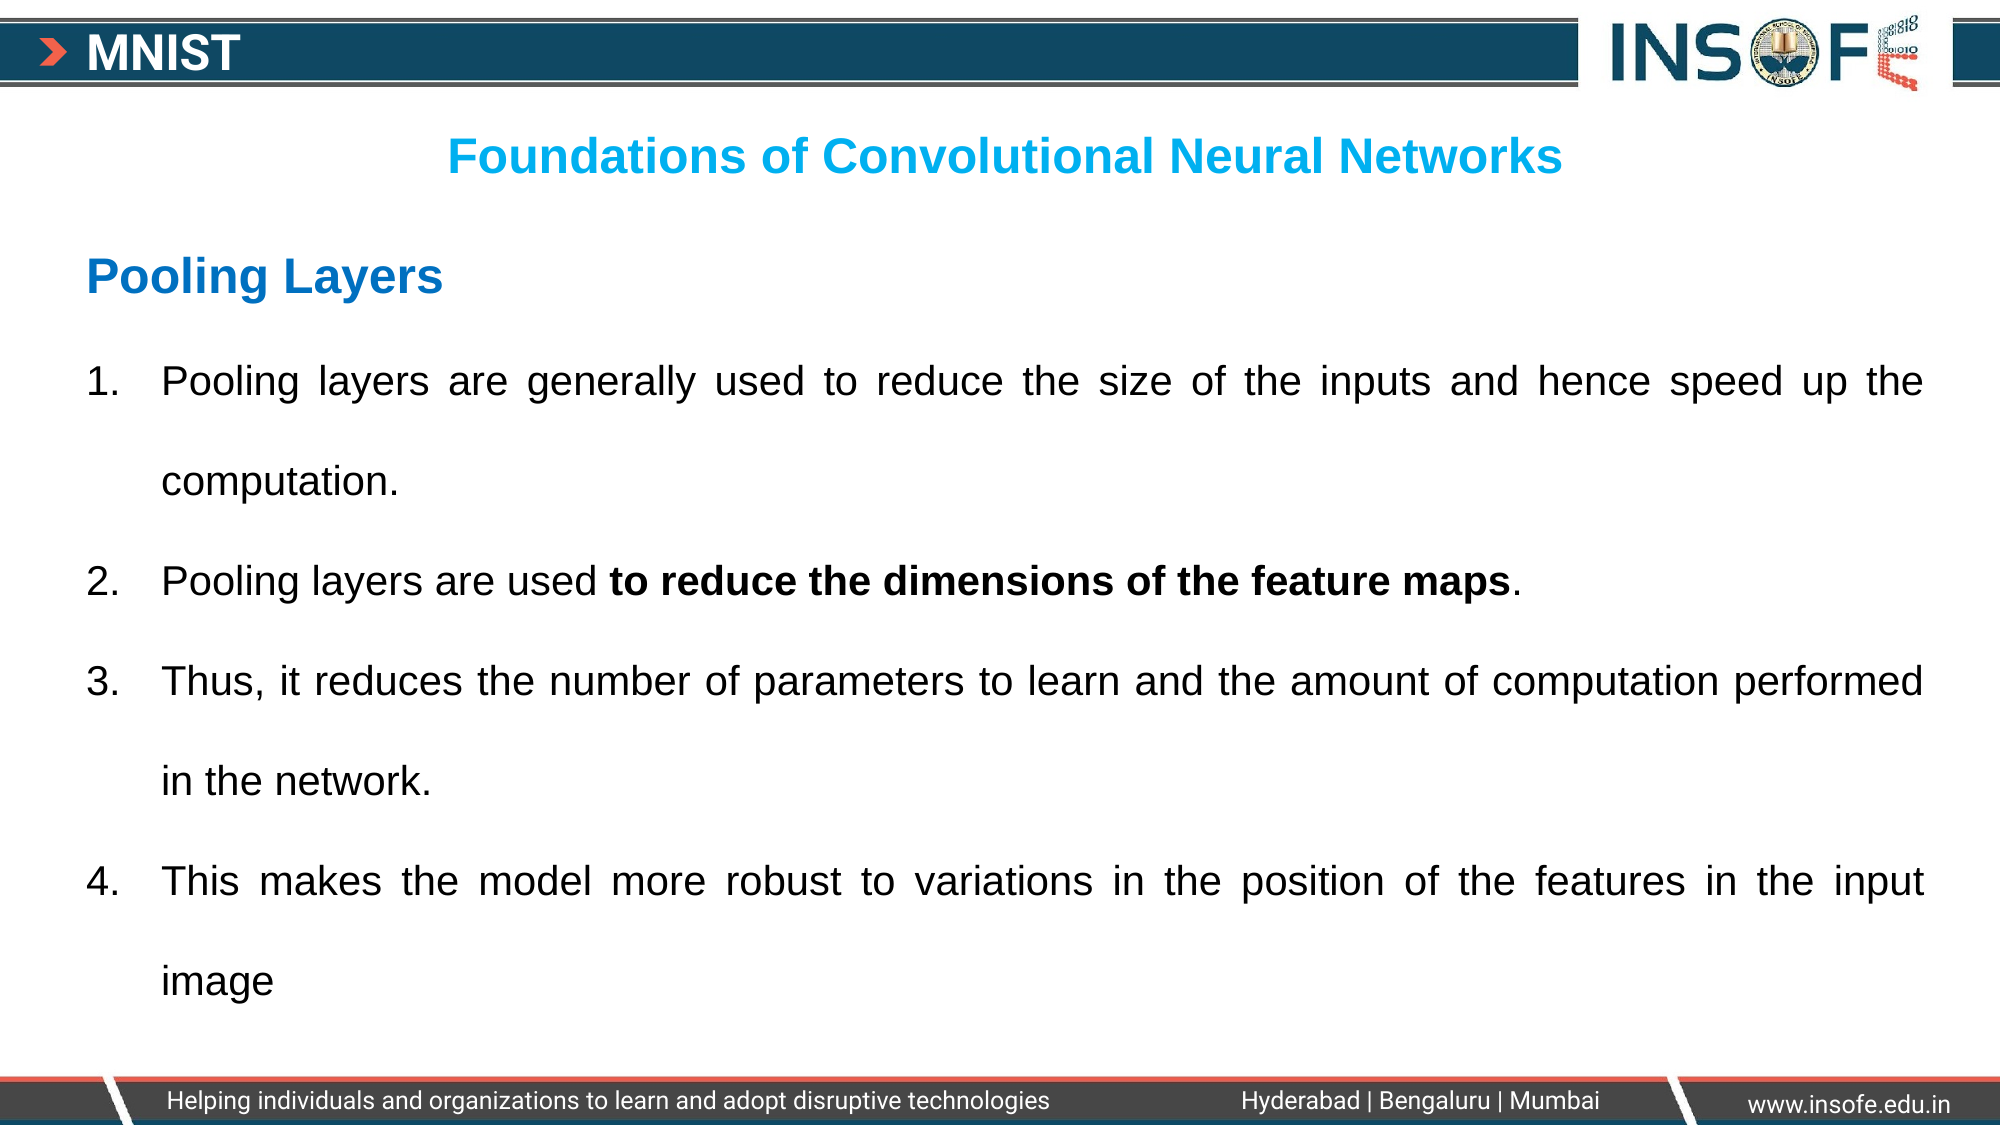

# MNIST
Foundations of Convolutional Neural Networks

Pooling Layers
Pooling layers are generally used to reduce the size of the inputs and hence speed up the computation.
Pooling layers are used to reduce the dimensions of the feature maps.
Thus, it reduces the number of parameters to learn and the amount of computation performed in the network.
This makes the model more robust to variations in the position of the features in the input image